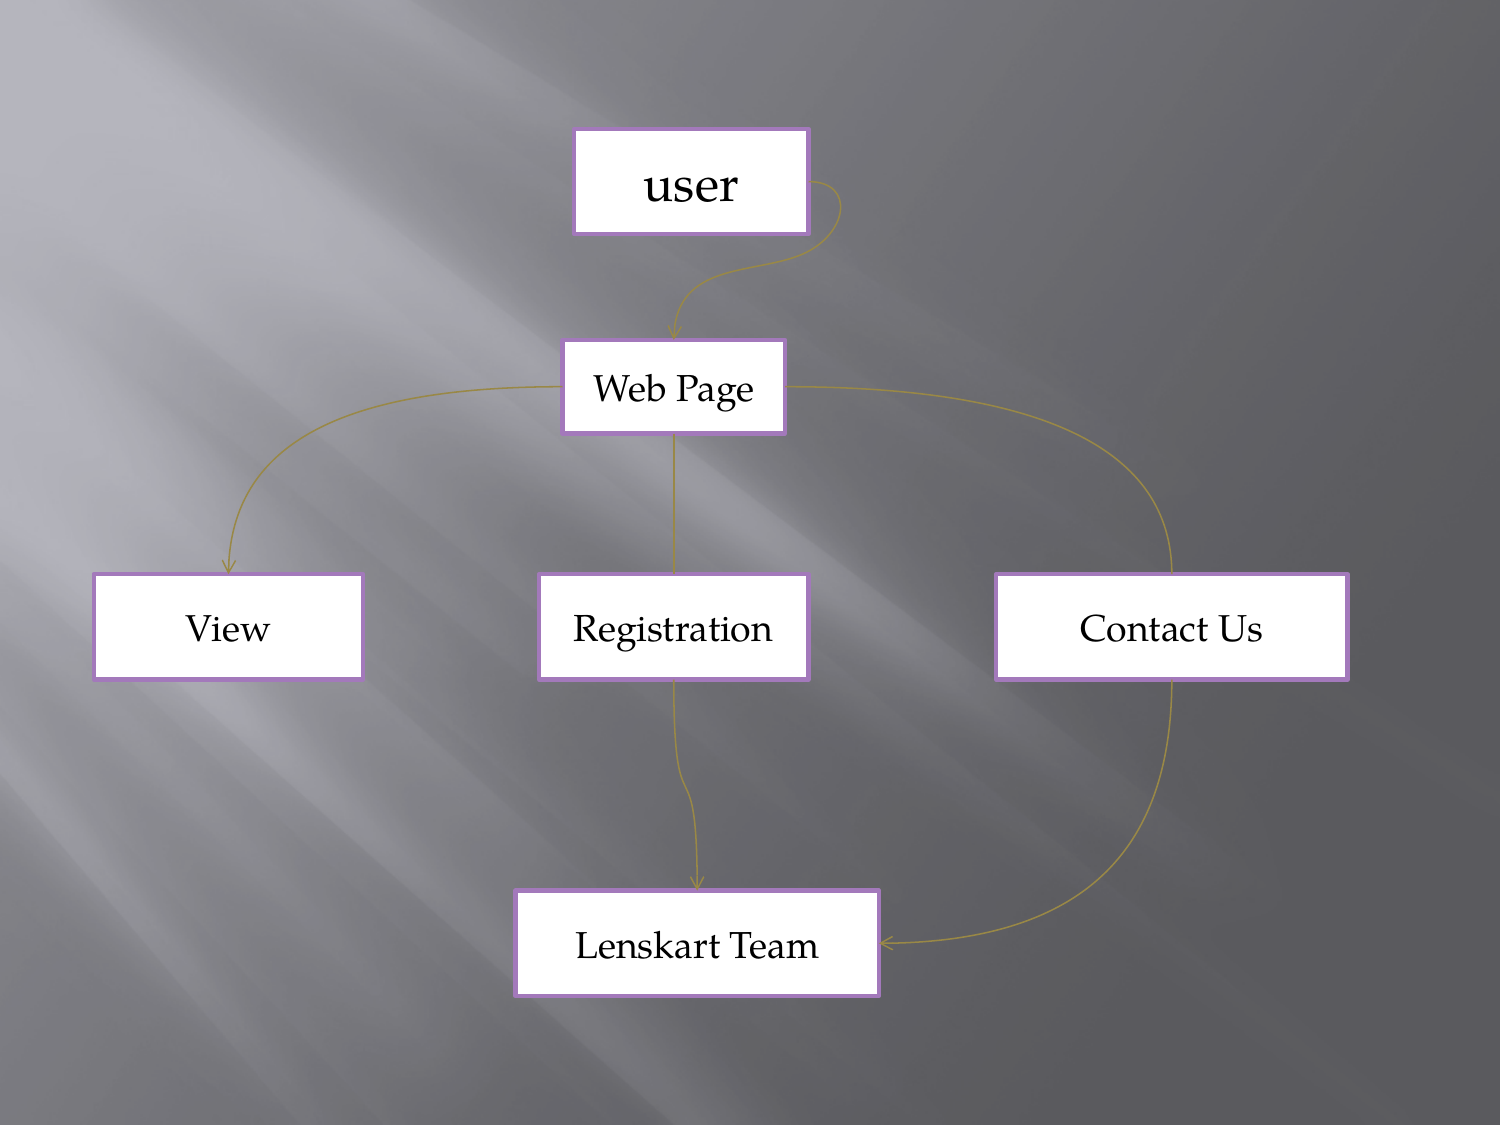

user
Web Page
View
Registration
Contact Us
Lenskart Team